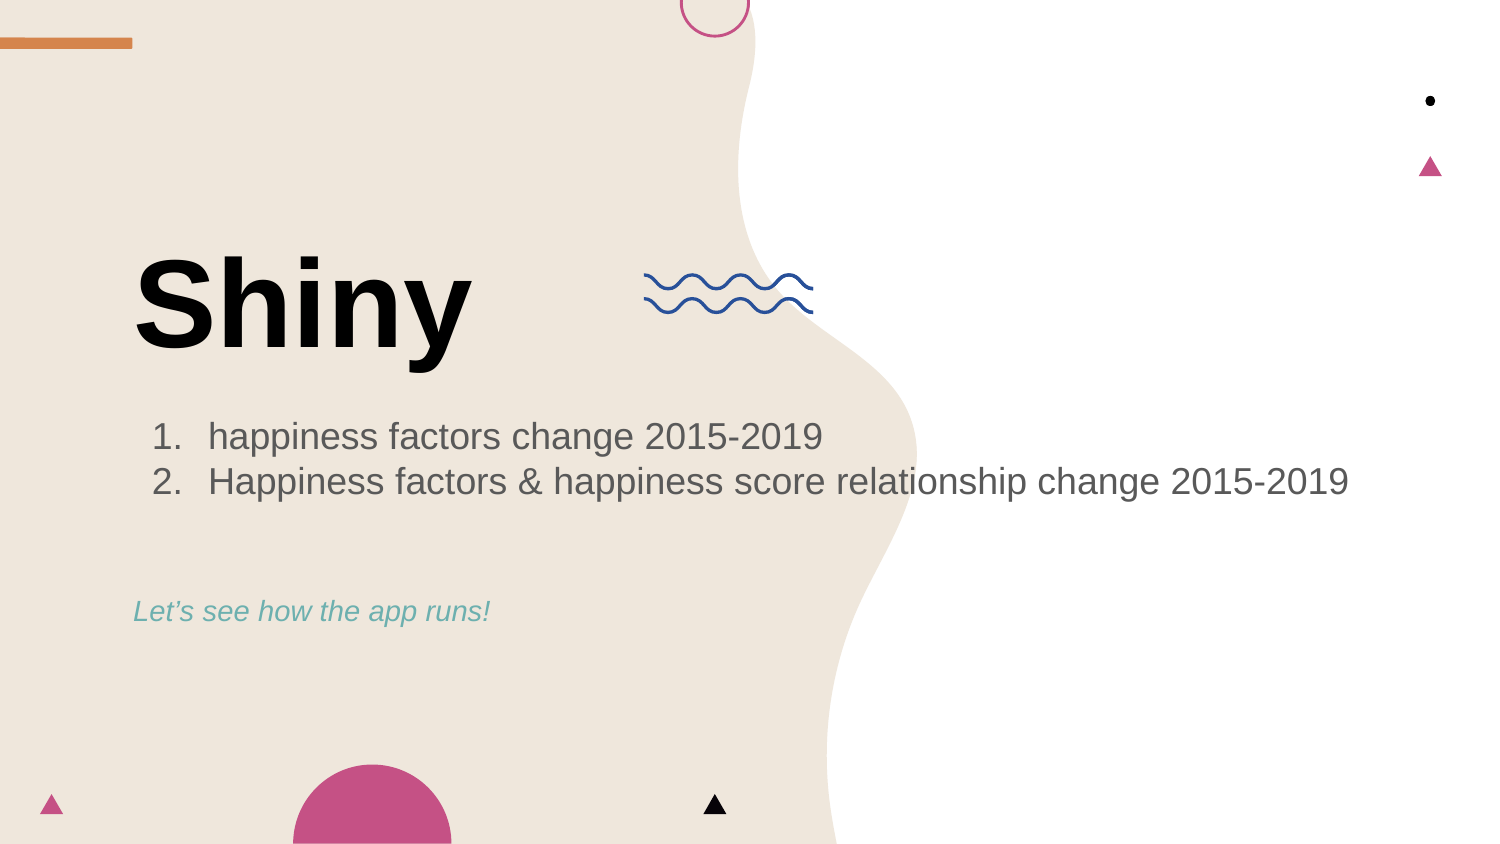

# Shiny

happiness factors change 2015-2019
Happiness factors & happiness score relationship change 2015-2019
Let’s see how the app runs!